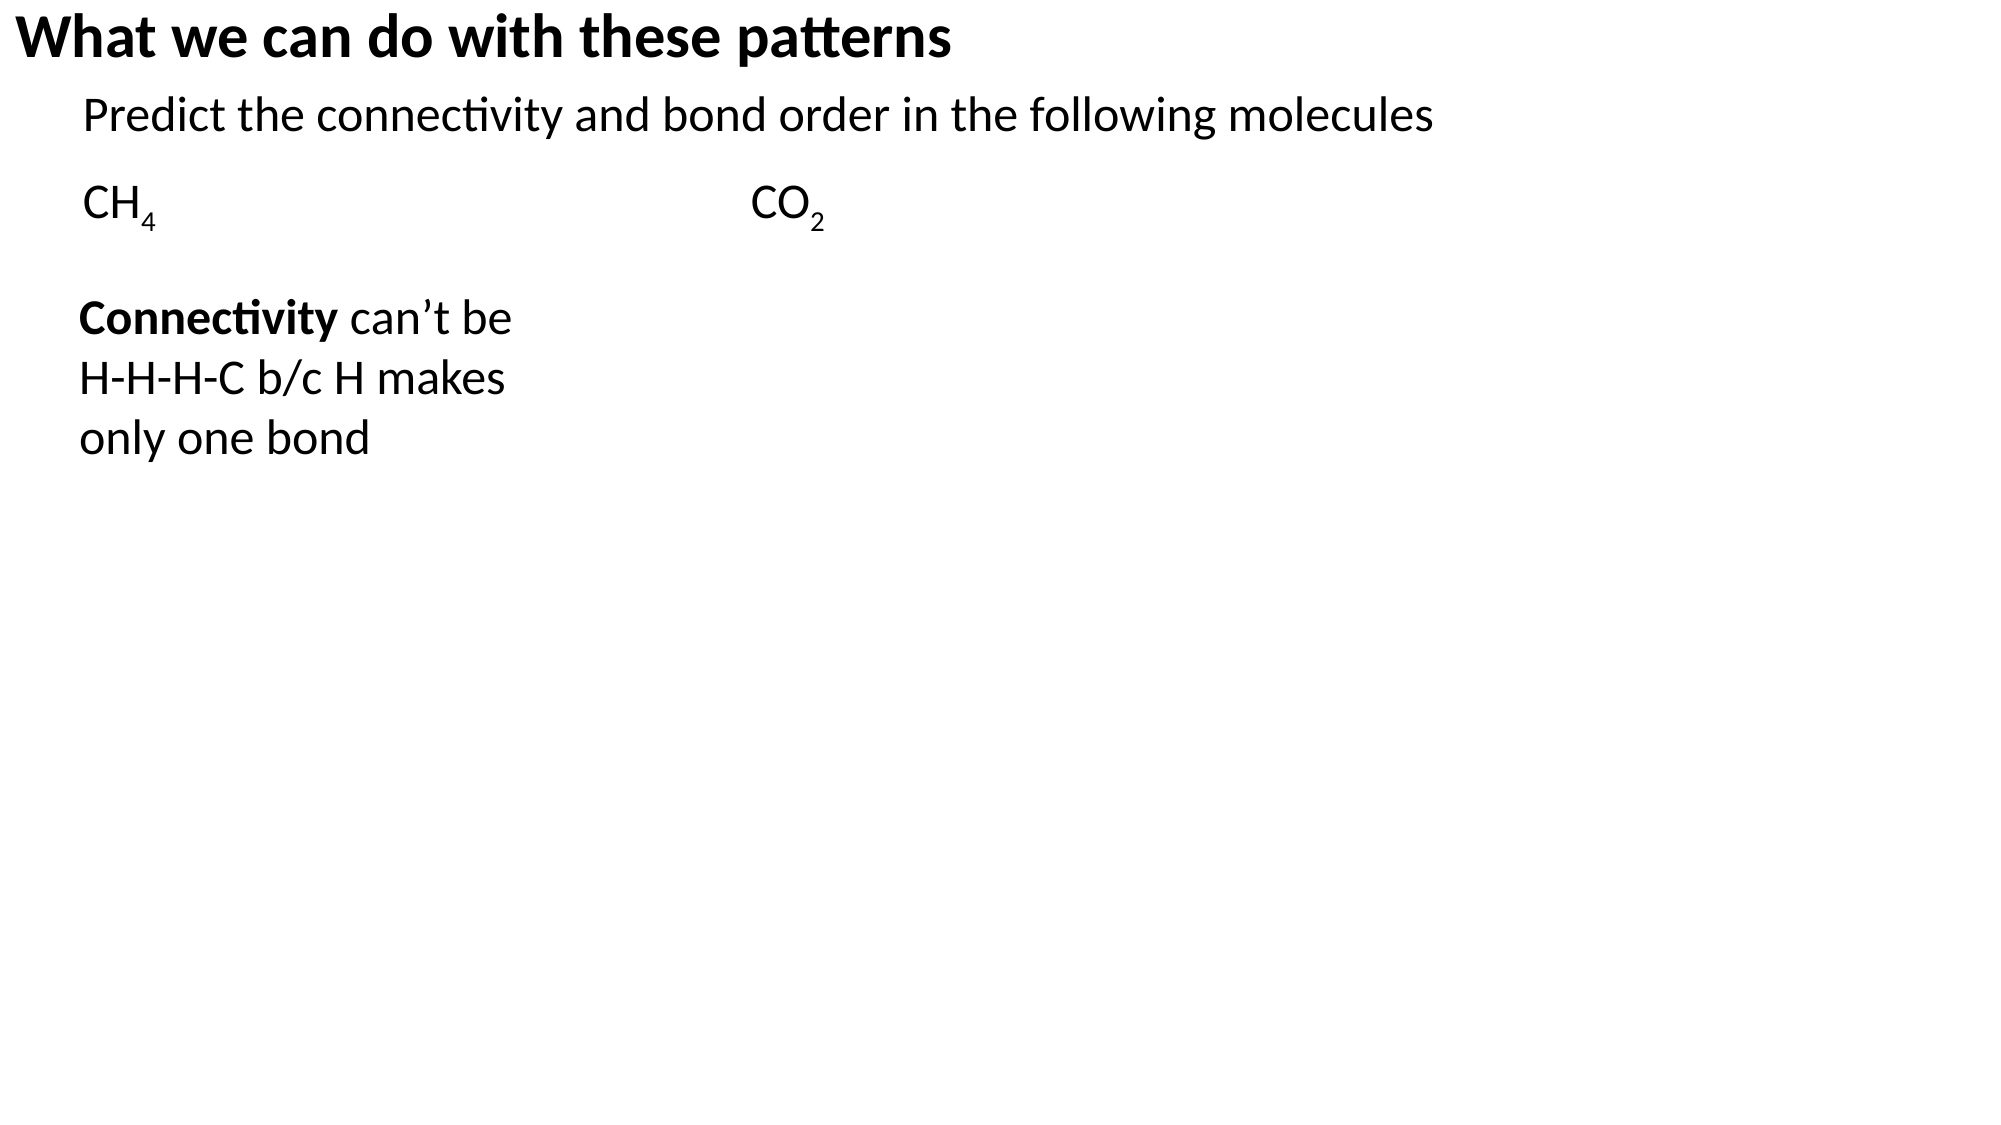

# What we can do with these patterns
Predict the connectivity and bond order in the following molecules
CO2

CH4

Connectivity can’t be H-H-H-C b/c H makes only one bond